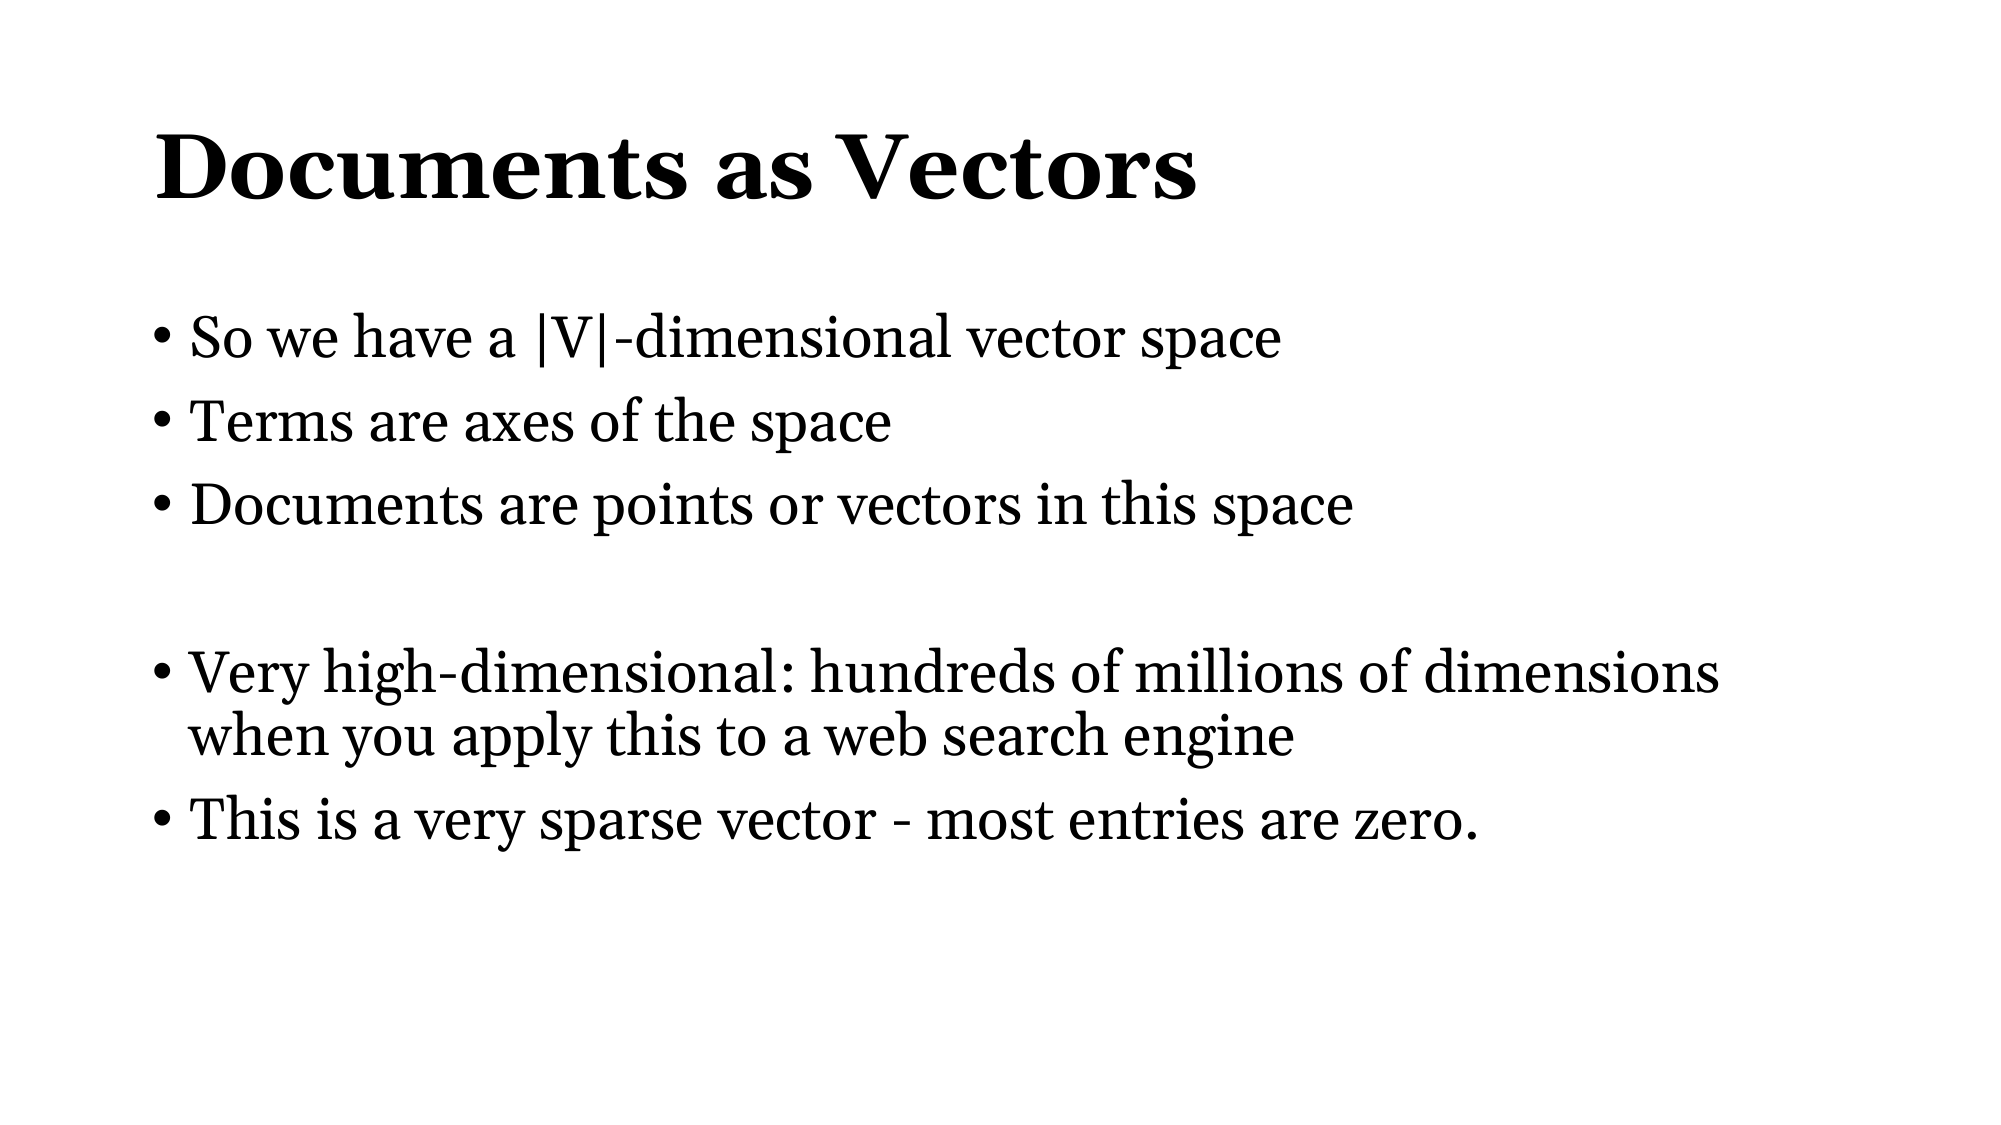

# Documents as Vectors
So we have a |V|-dimensional vector space
Terms are axes of the space
Documents are points or vectors in this space

Very high-dimensional: hundreds of millions of dimensions when you apply this to a web search engine
This is a very sparse vector - most entries are zero.